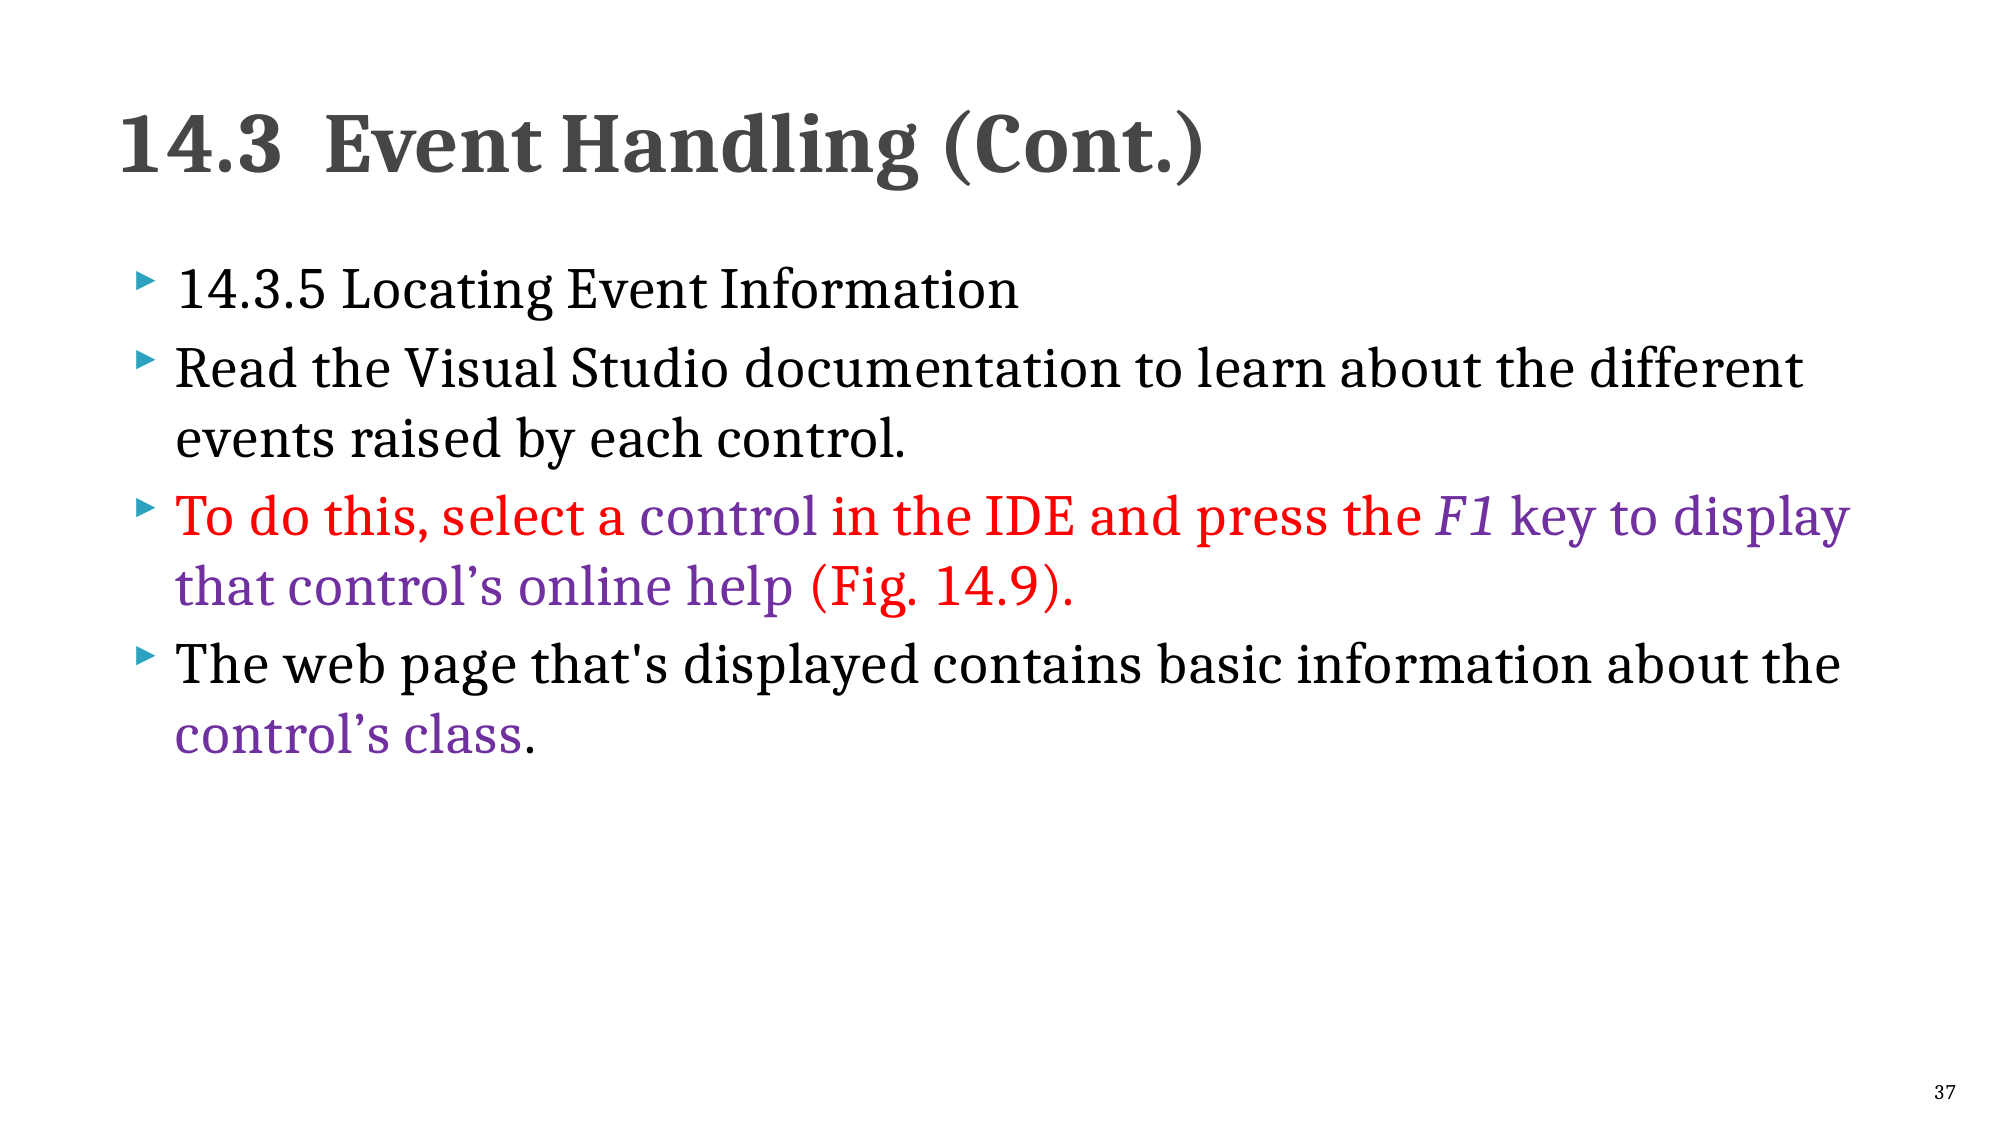

# 14.3  Event Handling (Cont.)
14.3.5 Locating Event Information
Read the Visual Studio documentation to learn about the different events raised by each control.
To do this, select a control in the IDE and press the F1 key to display that control’s online help (Fig. 14.9).
The web page that's displayed contains basic information about the control’s class.

37